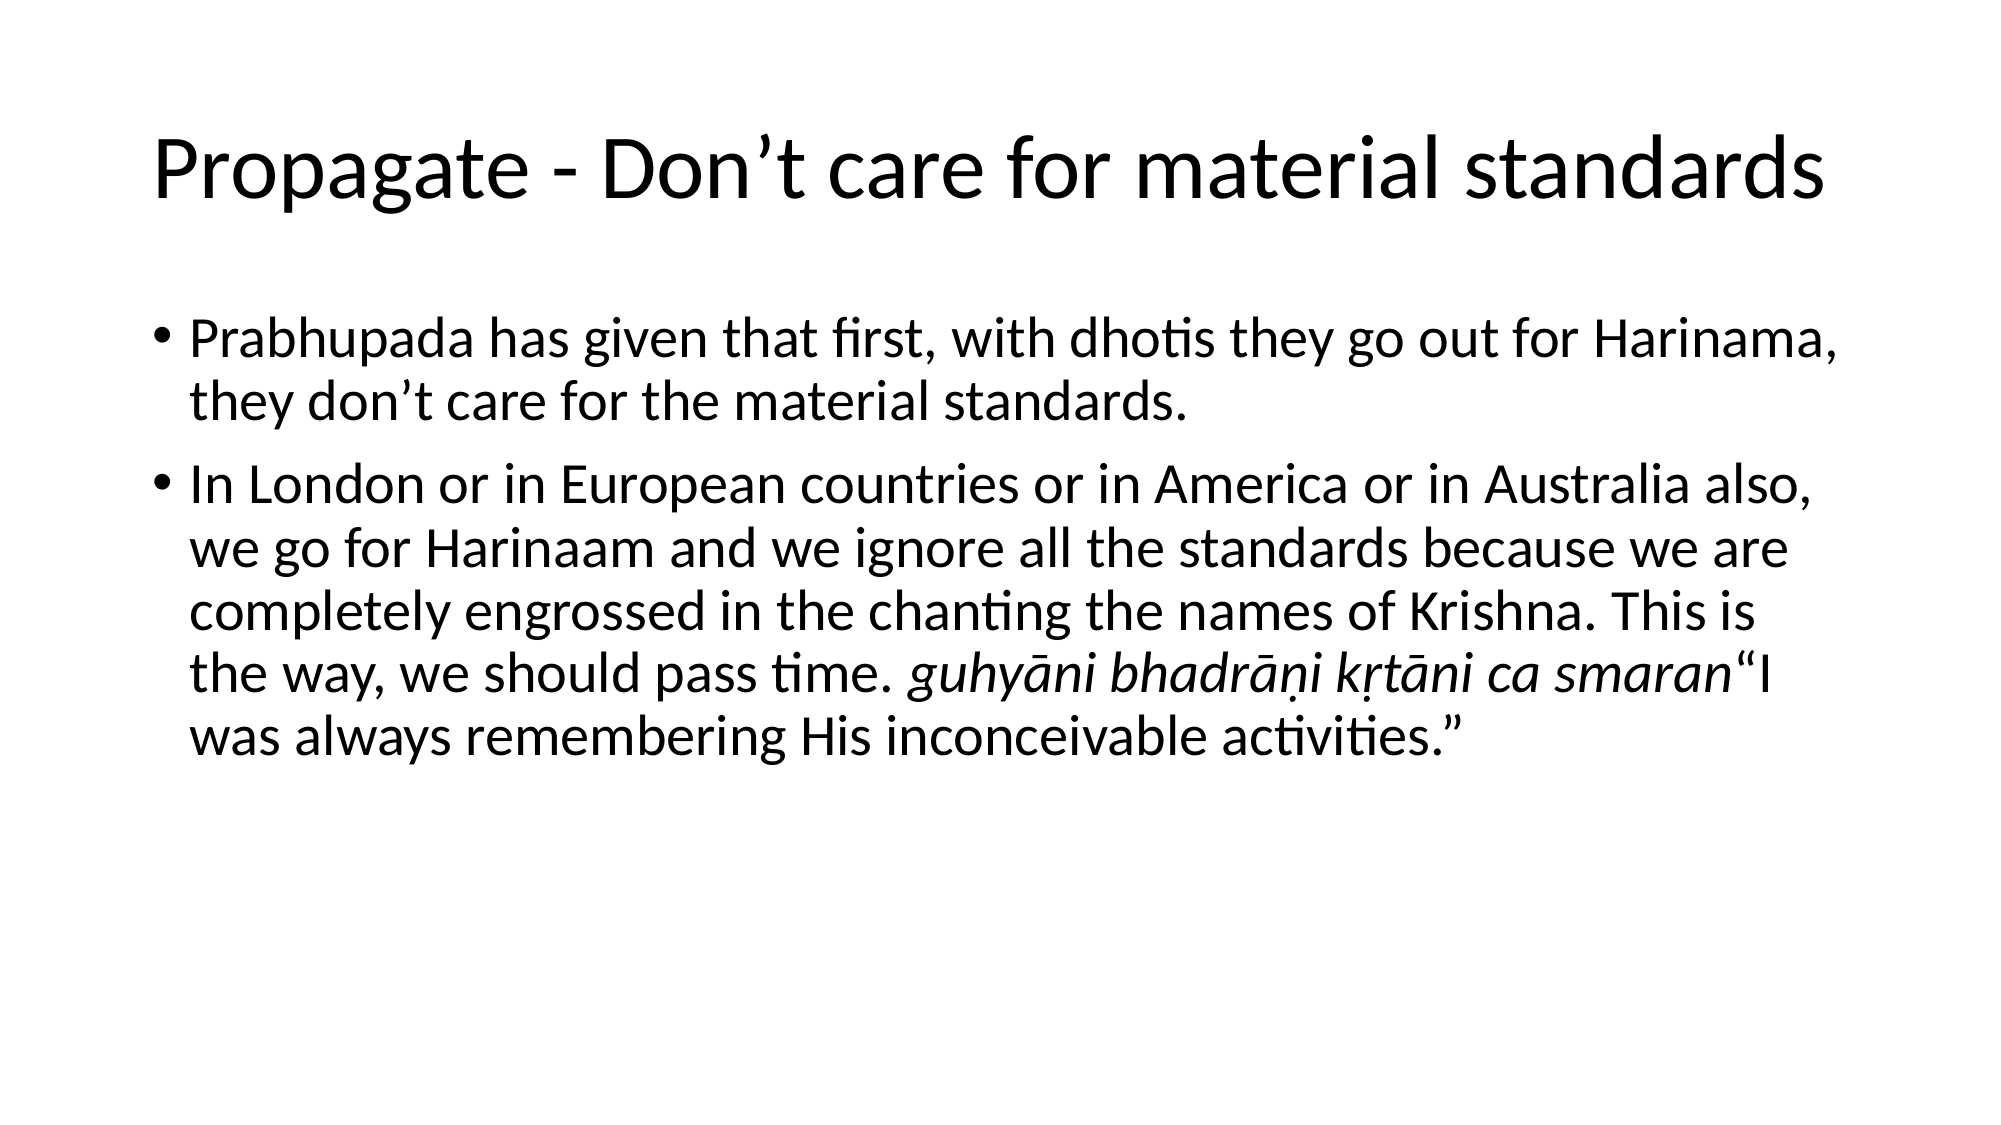

# Propagate - Don’t care for material standards
Prabhupada has given that first, with dhotis they go out for Harinama, they don’t care for the material standards.
In London or in European countries or in America or in Australia also, we go for Harinaam and we ignore all the standards because we are completely engrossed in the chanting the names of Krishna. This is the way, we should pass time. guhyāni bhadrāṇi kṛtāni ca smaran“I was always remembering His inconceivable activities.”